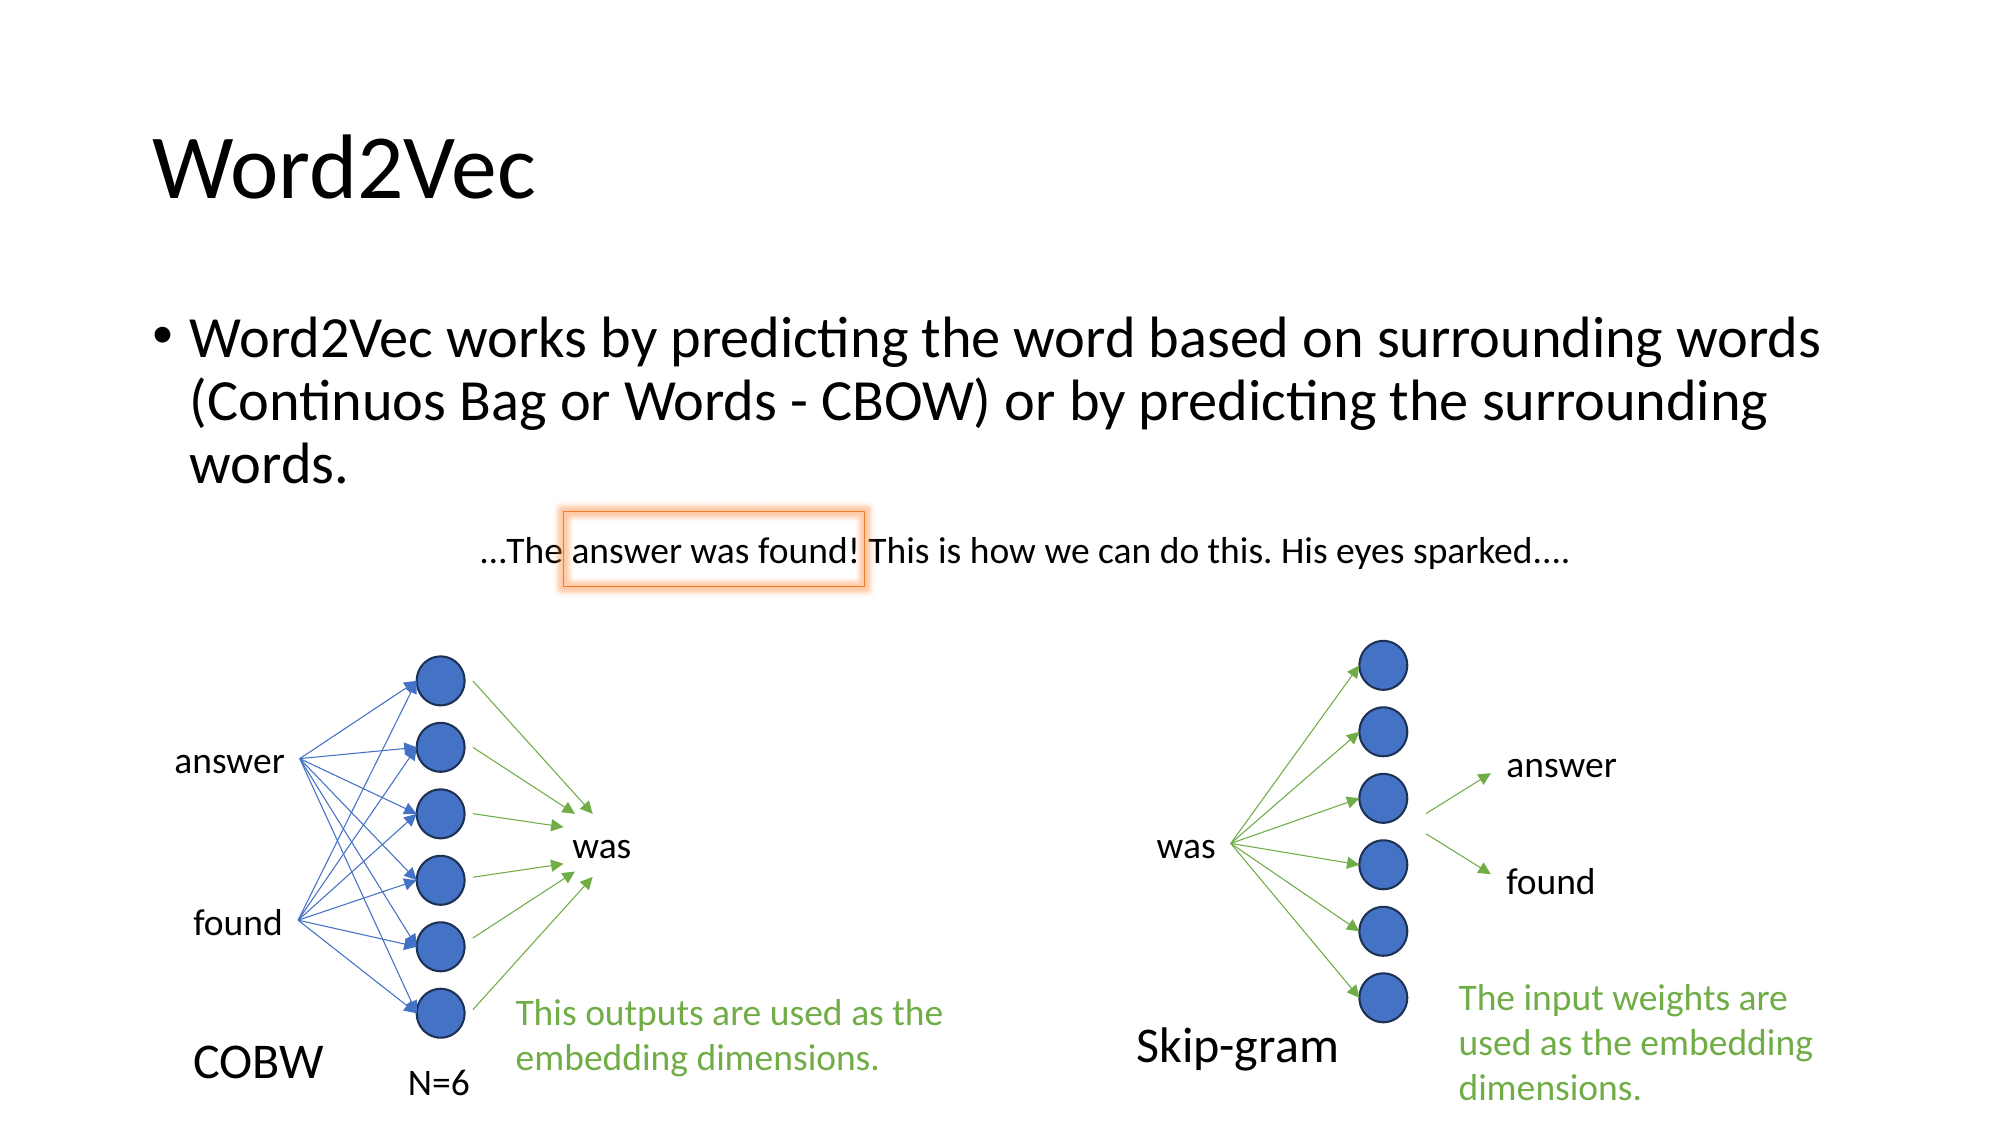

# Word2Vec
Word2Vec works by predicting the word based on surrounding words (Continuos Bag or Words - CBOW) or by predicting the surrounding words.

…The answer was found! This is how we can do this. His eyes sparked....

answer
answer

was
was

found

found

The input weights are used as the embedding dimensions.

This outputs are used as the embedding dimensions.

Skip-gram
COBW
N=6